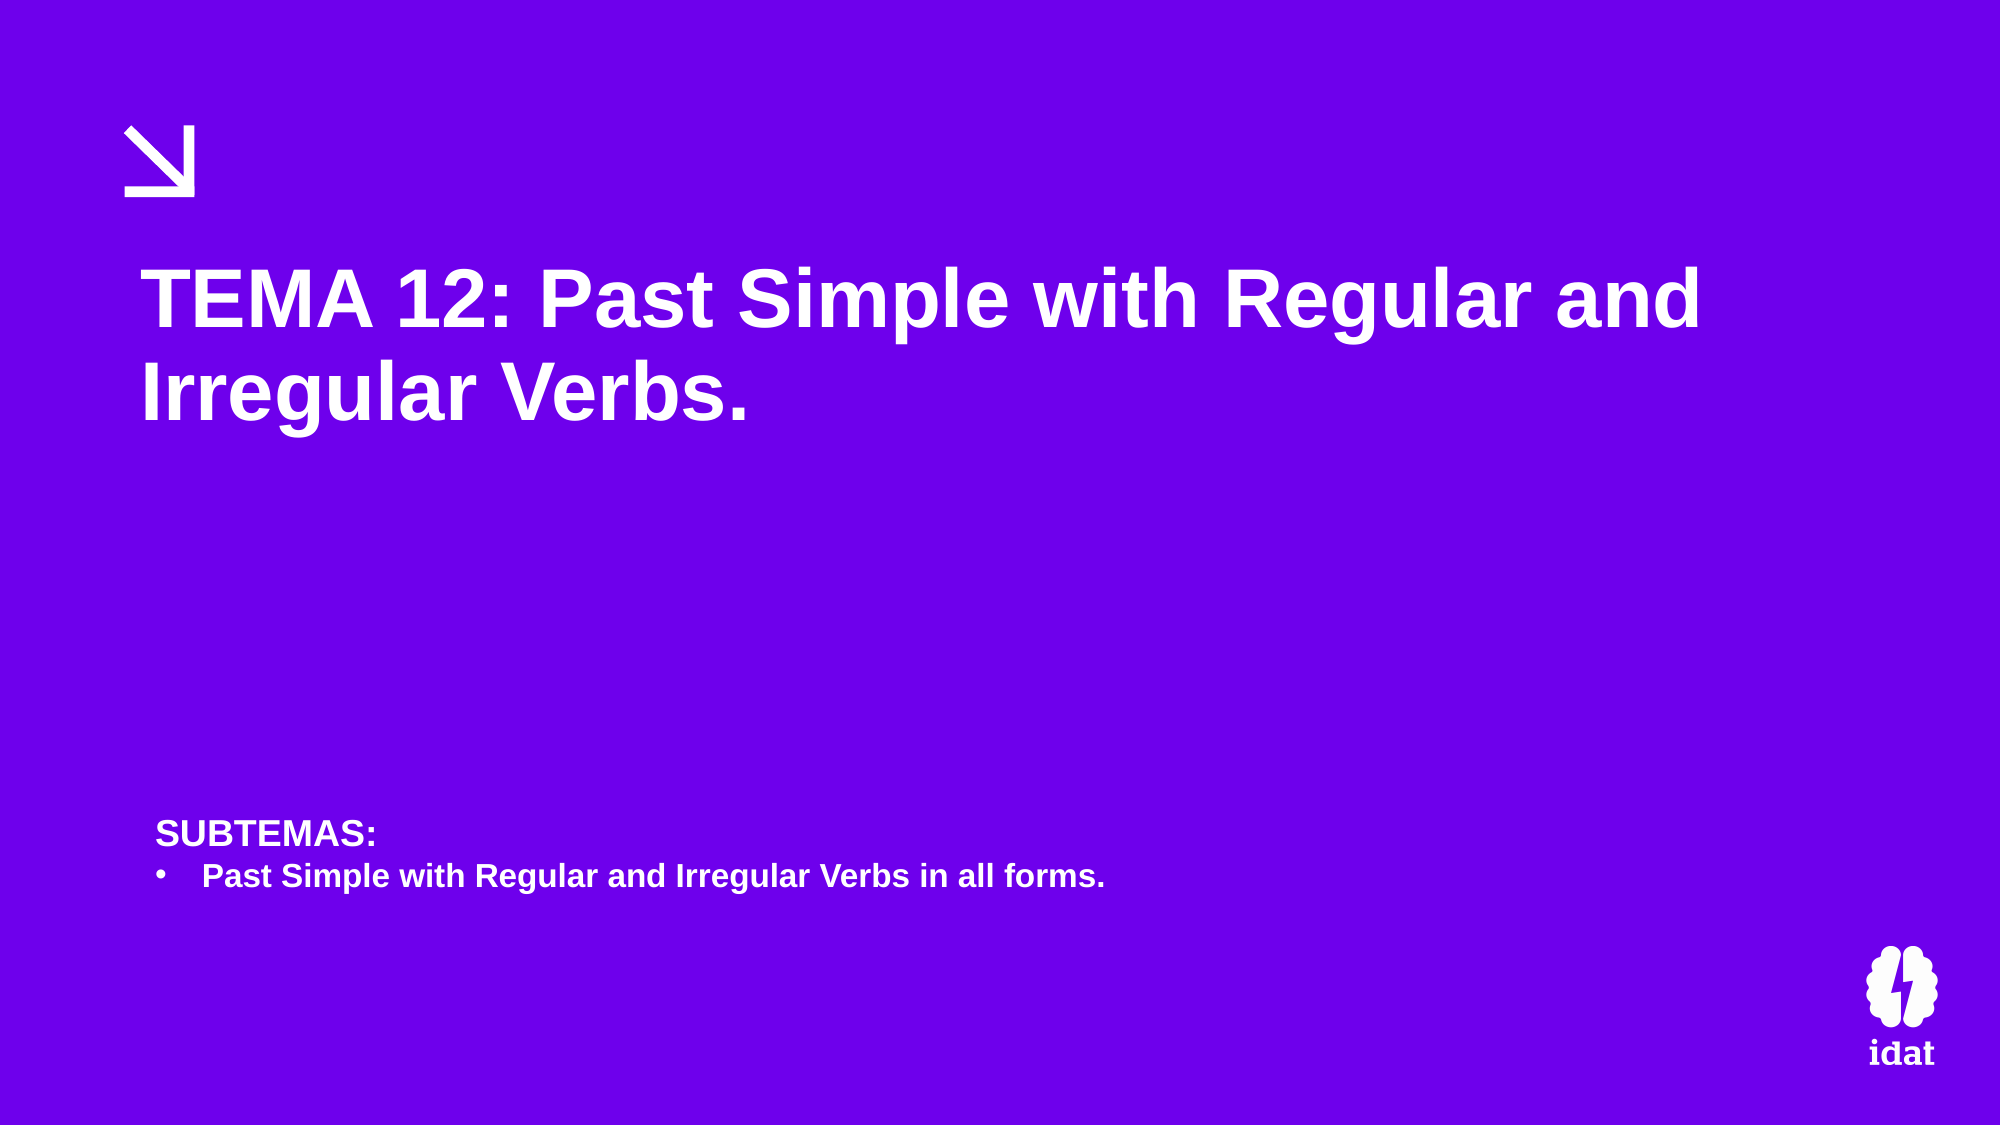

TEMA 12: Past Simple with Regular and Irregular Verbs.

SUBTEMAS:
Past Simple with Regular and Irregular Verbs in all forms.